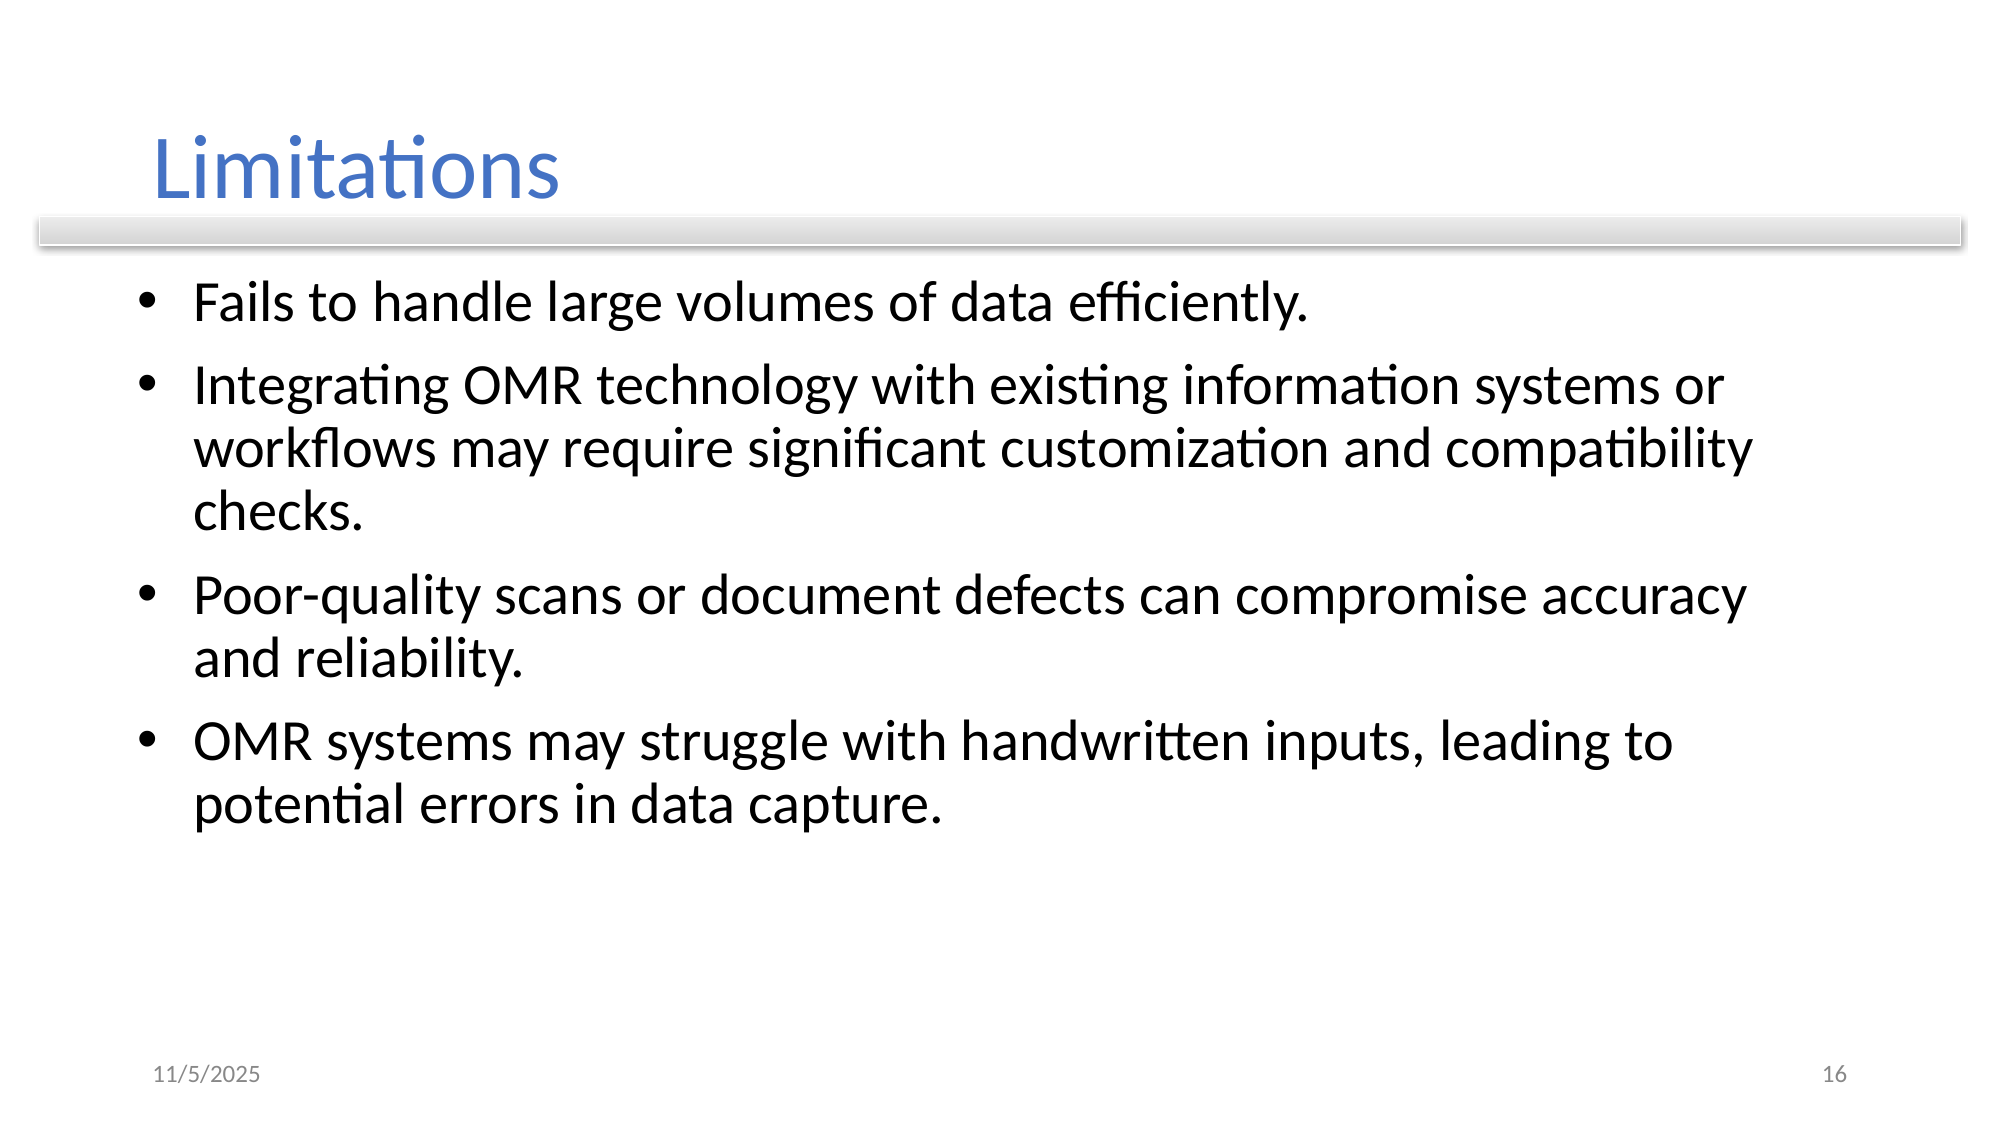

# Limitations

Fails to handle large volumes of data efficiently.
Integrating OMR technology with existing information systems or workflows may require significant customization and compatibility checks.
Poor-quality scans or document defects can compromise accuracy and reliability.
OMR systems may struggle with handwritten inputs, leading to potential errors in data capture.
11/5/2025
16